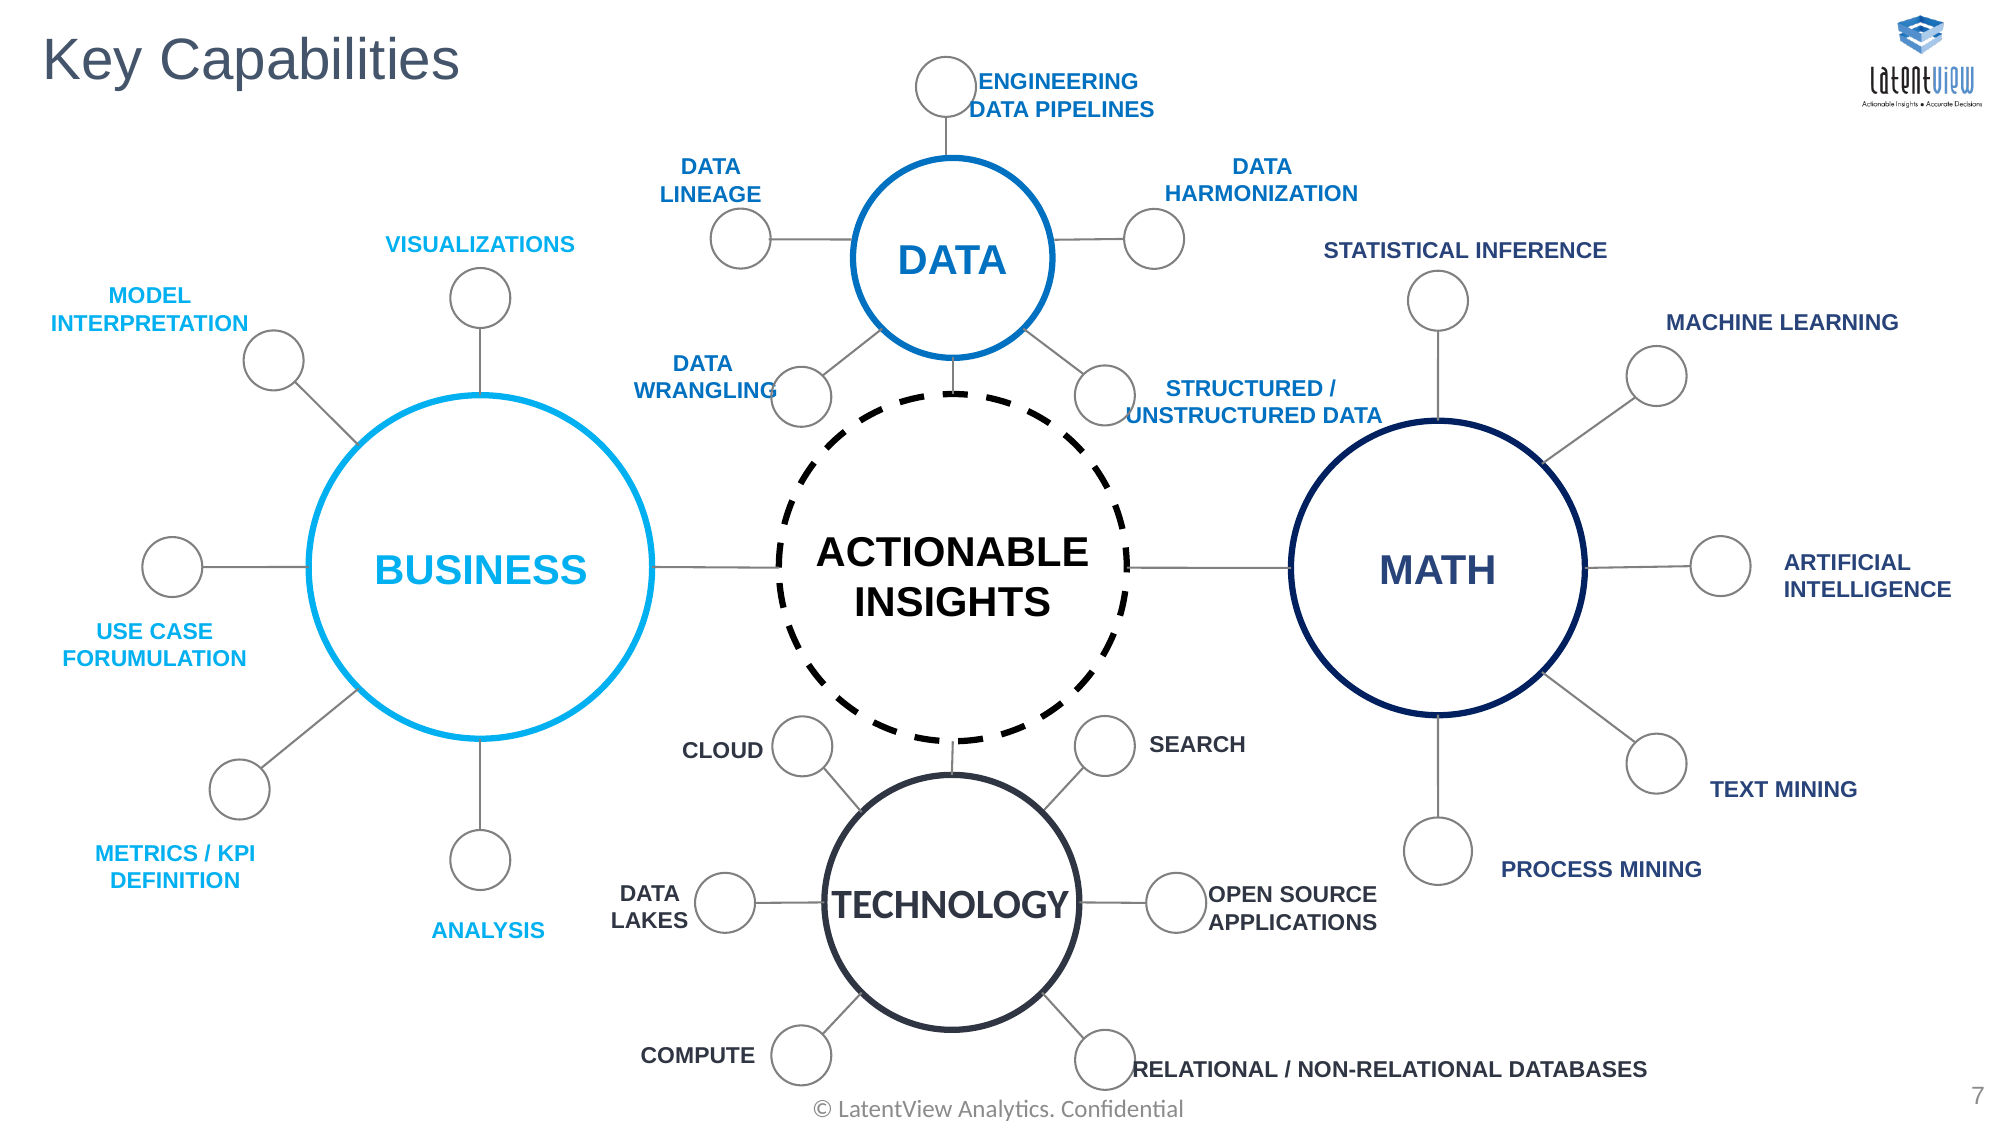

# Key Capabilities

ENGINEERING
DATA PIPELINES
DATA HARMONIZATION
DATA LINEAGE
DATA

VISUALIZATIONS
STATISTICAL INFERENCE

 MODEL
INTERPRETATION
MACHINE LEARNING

DATA
WRANGLING

STRUCTURED /
UNSTRUCTURED DATA

MATH
ACTIONABLE
INSIGHTS
BUSINESS

ARTIFICIAL
INTELLIGENCE
USE CASE
FORUMULATION

SEARCH
CLOUD

TEXT MINING

METRICS / KPI DEFINITION
PROCESS MINING
TECHNOLOGY
DATA LAKES
OPEN SOURCE APPLICATIONS

ANALYSIS

COMPUTE
RELATIONAL / NON-RELATIONAL DATABASES
7
© LatentView Analytics. Confidential